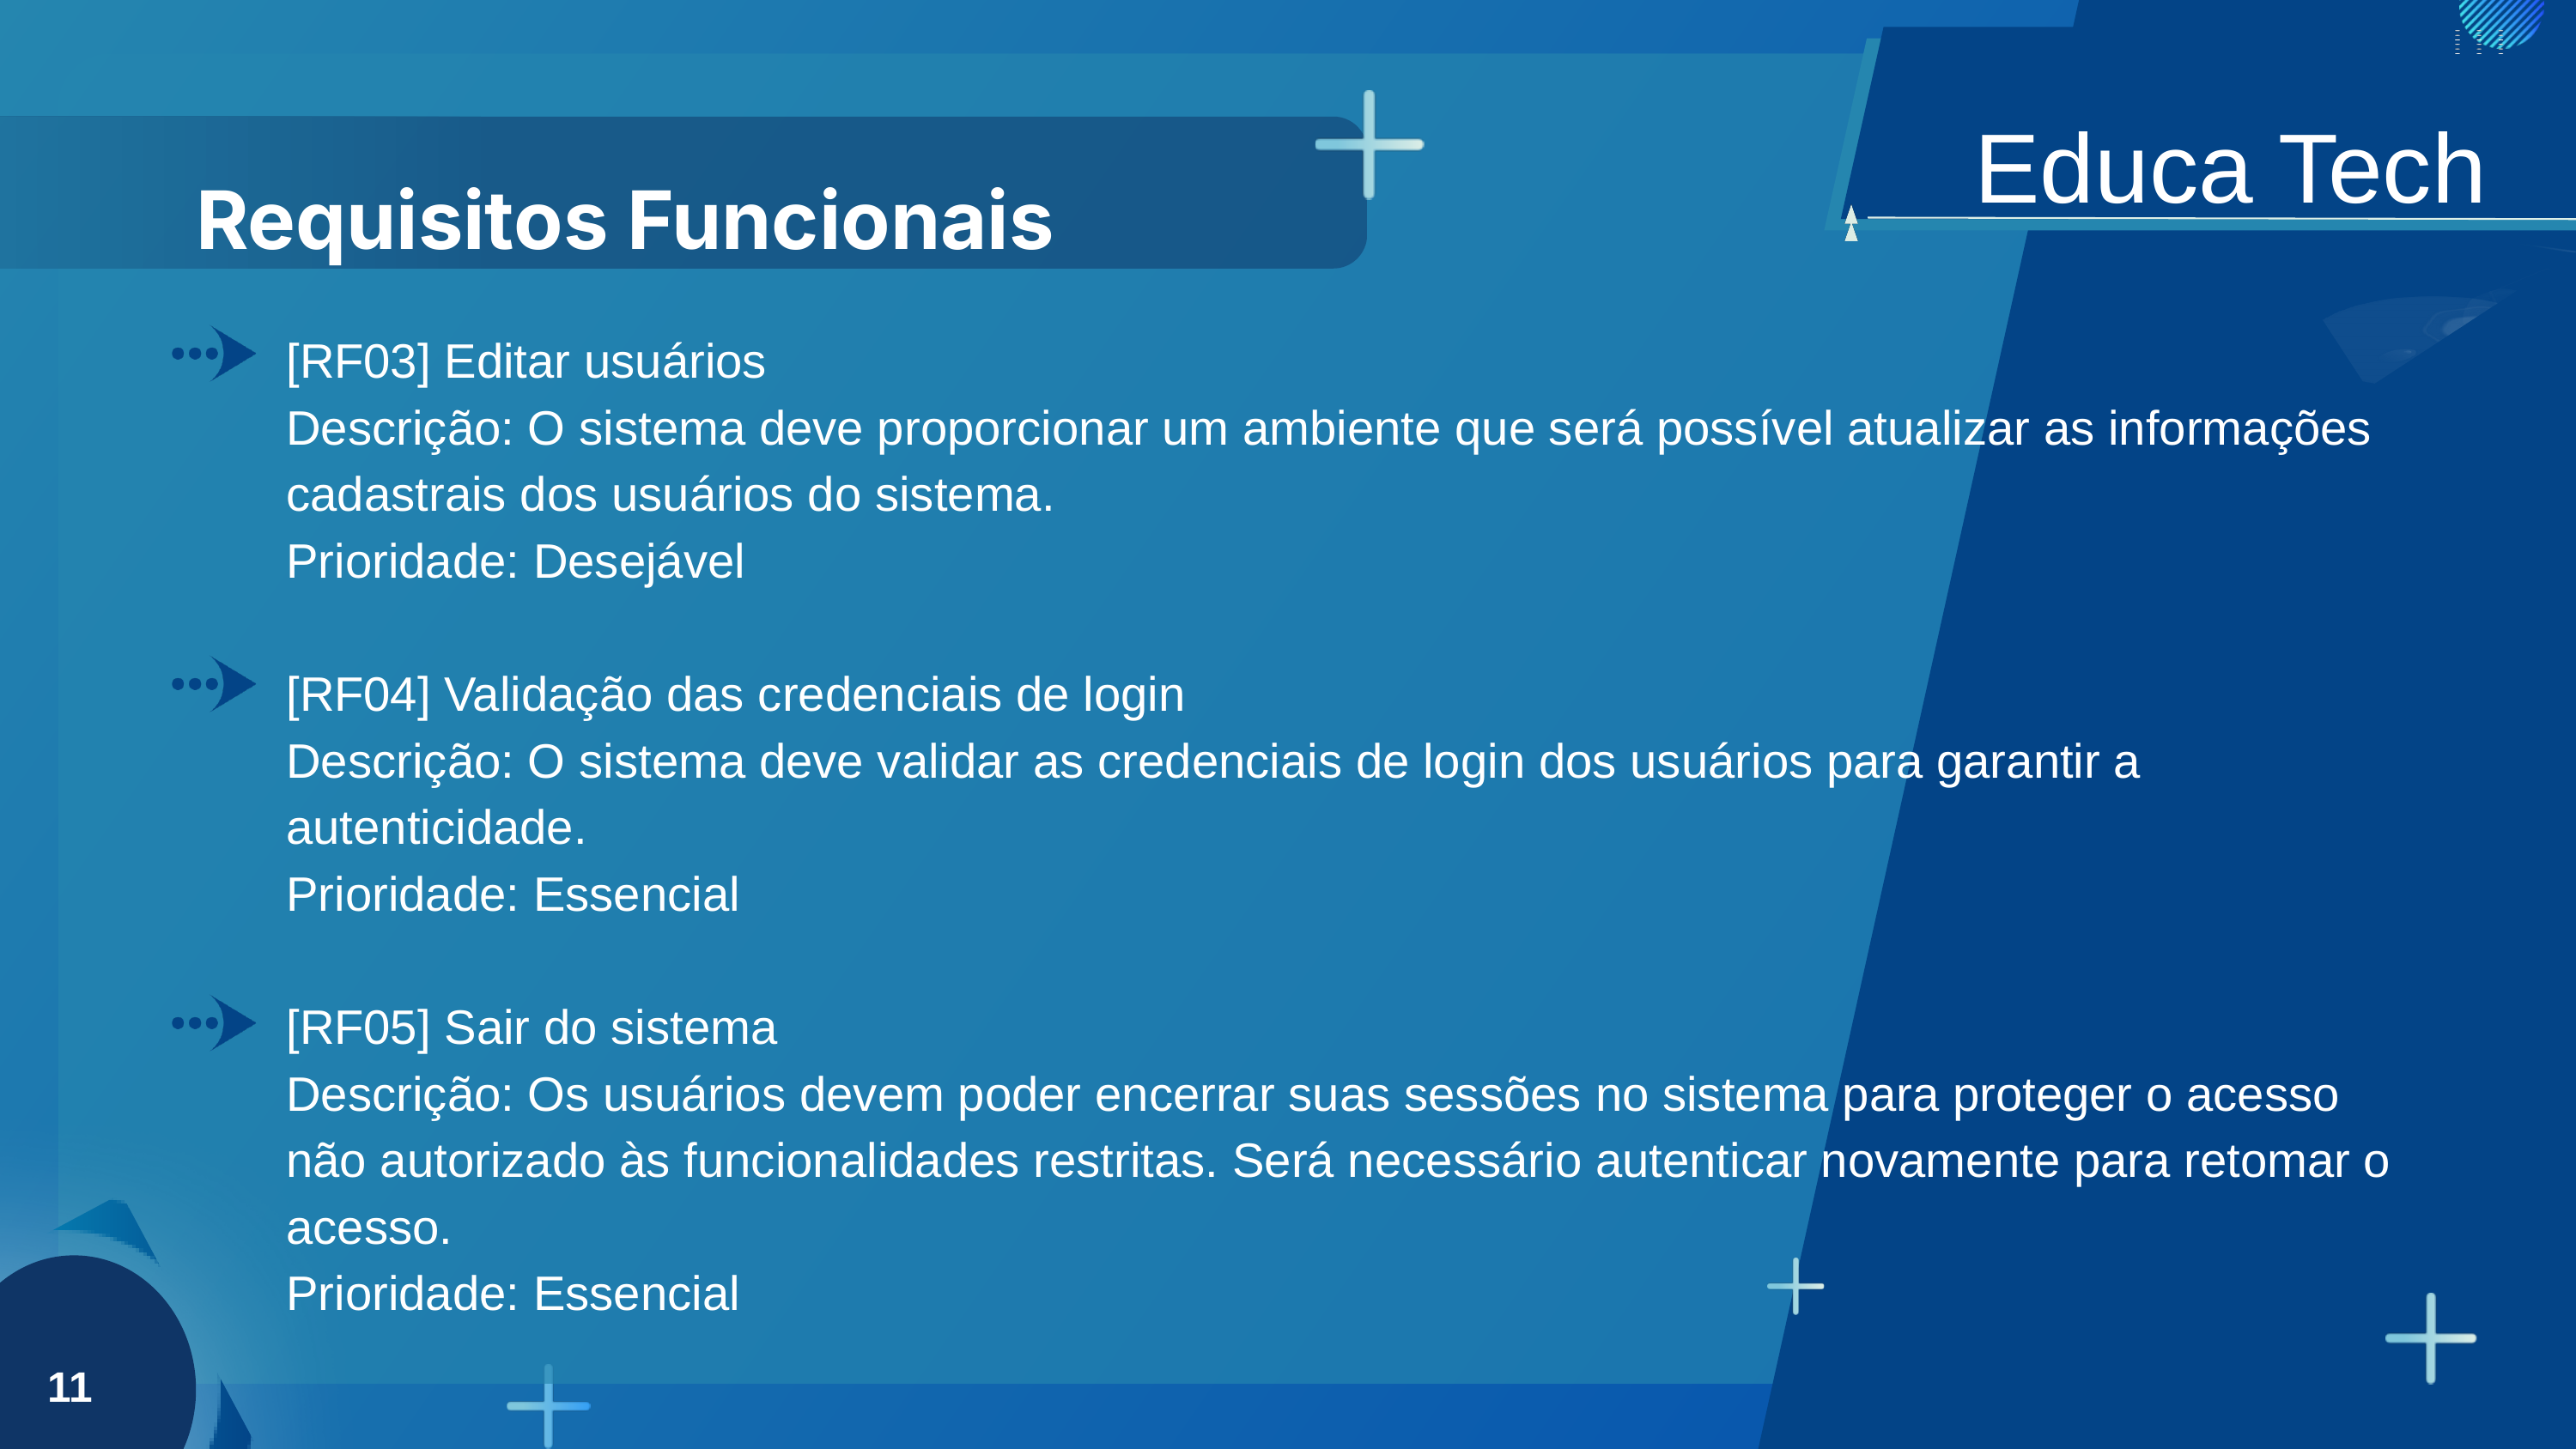

Educa Tech

Requisitos Funcionais
[RF03] Editar usuários
Descrição: O sistema deve proporcionar um ambiente que será possível atualizar as informações cadastrais dos usuários do sistema.
Prioridade: Desejável

[RF04] Validação das credenciais de login
Descrição: O sistema deve validar as credenciais de login dos usuários para garantir a autenticidade.
Prioridade: Essencial

[RF05] Sair do sistema
Descrição: Os usuários devem poder encerrar suas sessões no sistema para proteger o acesso não autorizado às funcionalidades restritas. Será necessário autenticar novamente para retomar o acesso.
Prioridade: Essencial

11